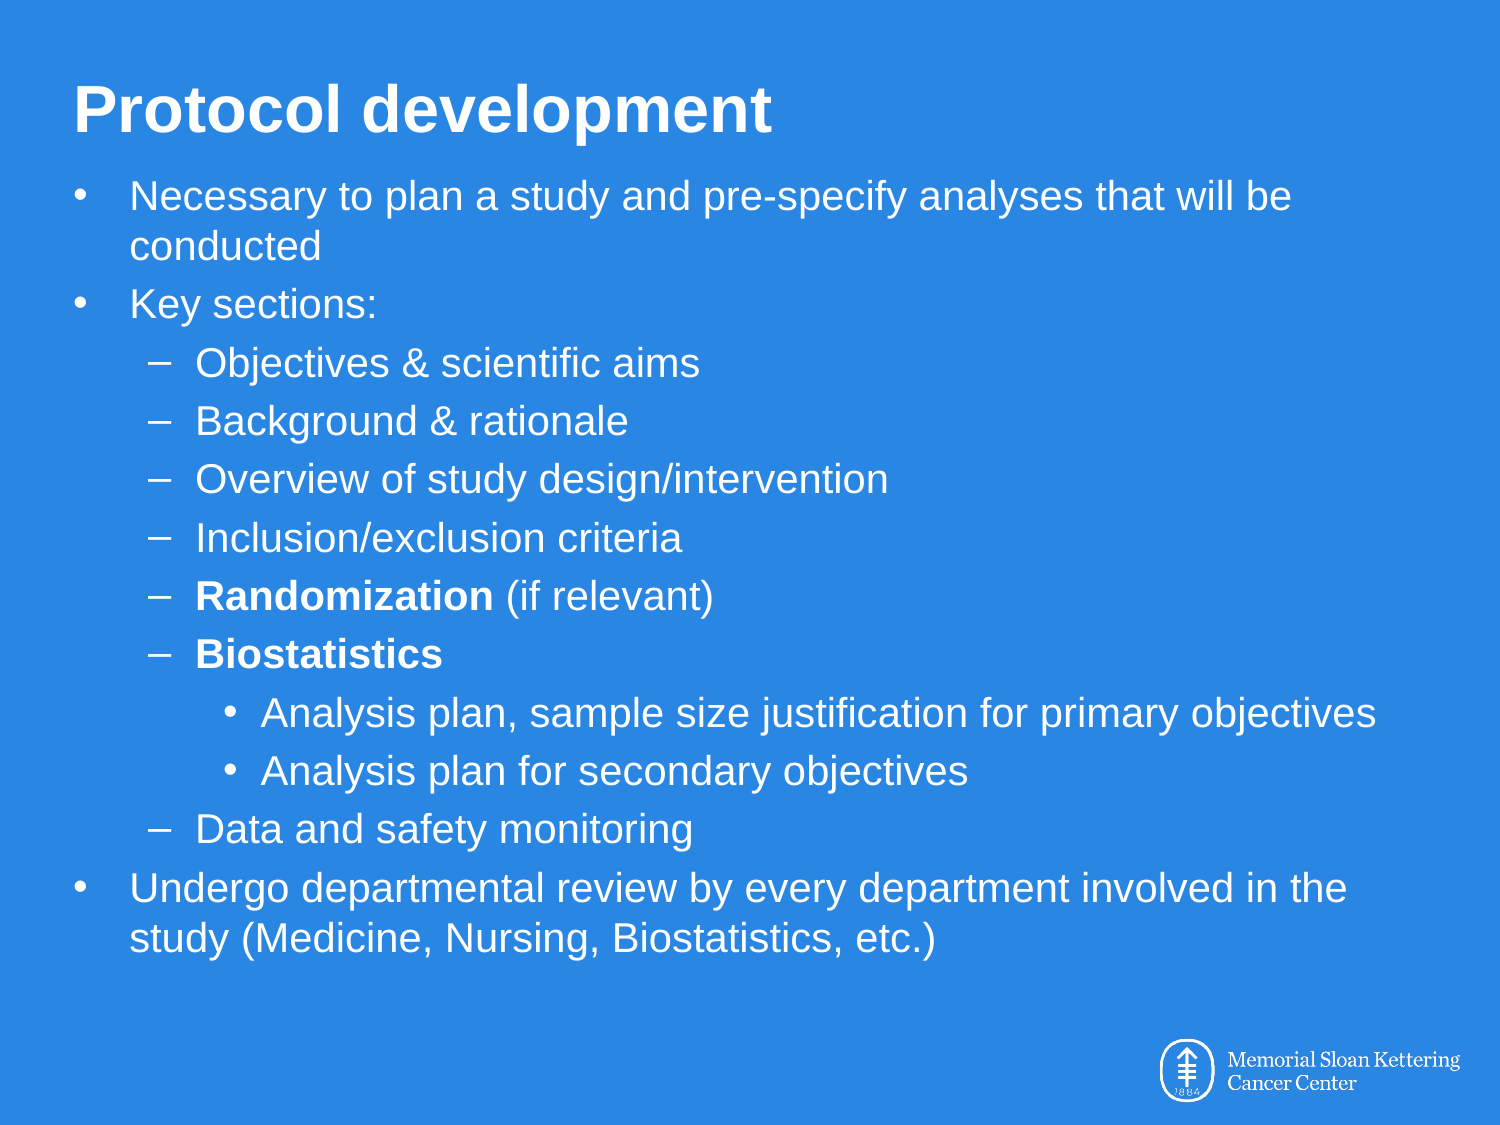

# Protocol development
Necessary to plan a study and pre-specify analyses that will be conducted
Key sections:
Objectives & scientific aims
Background & rationale
Overview of study design/intervention
Inclusion/exclusion criteria
Randomization (if relevant)
Biostatistics
Analysis plan, sample size justification for primary objectives
Analysis plan for secondary objectives
Data and safety monitoring
Undergo departmental review by every department involved in the study (Medicine, Nursing, Biostatistics, etc.)